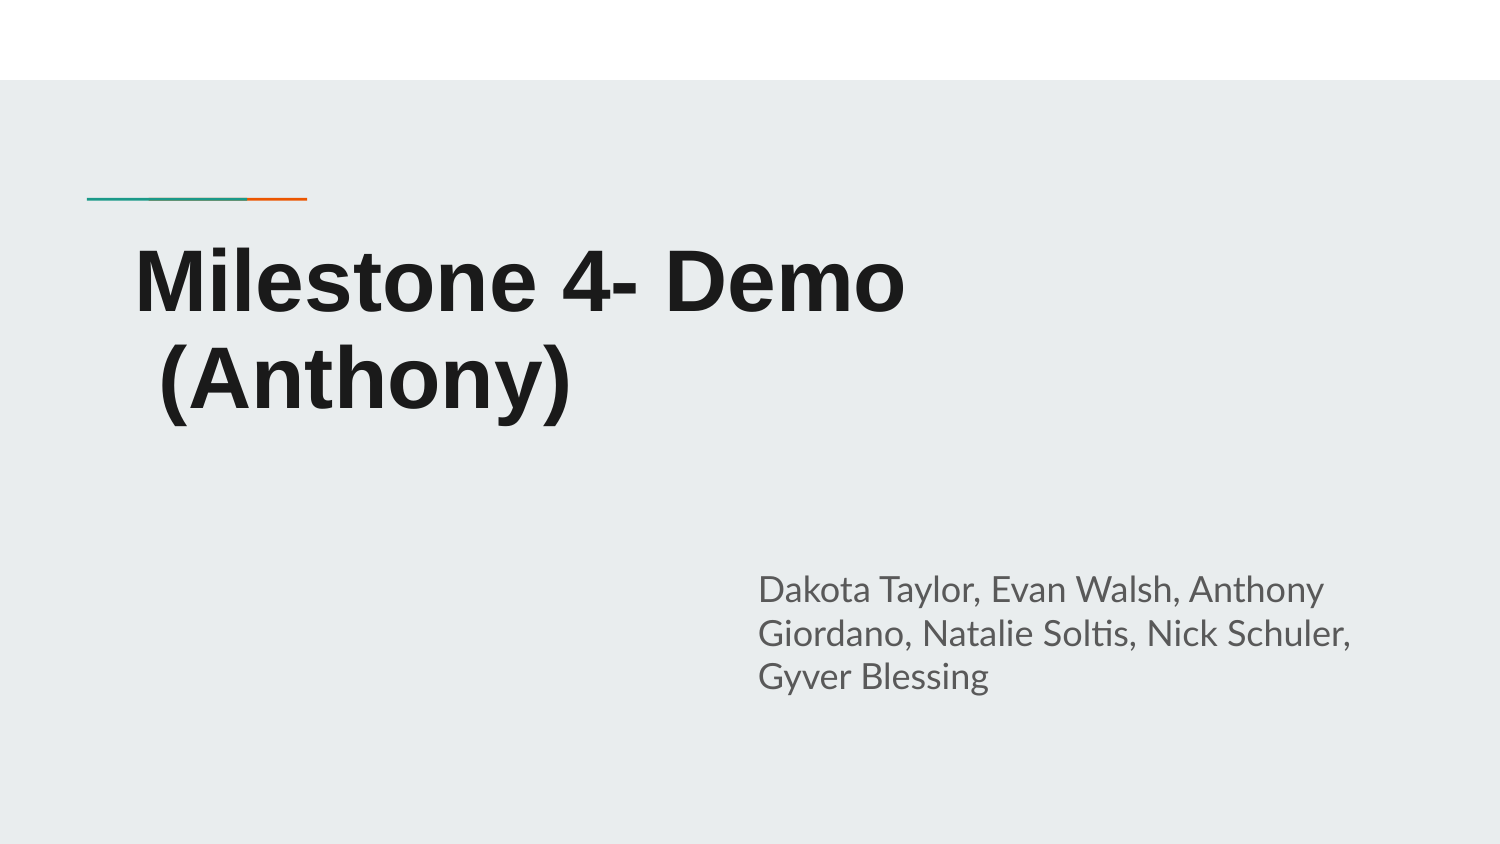

# Milestone 4- Demo
 (Anthony)
Dakota Taylor, Evan Walsh, Anthony Giordano, Natalie Soltis, Nick Schuler, Gyver Blessing